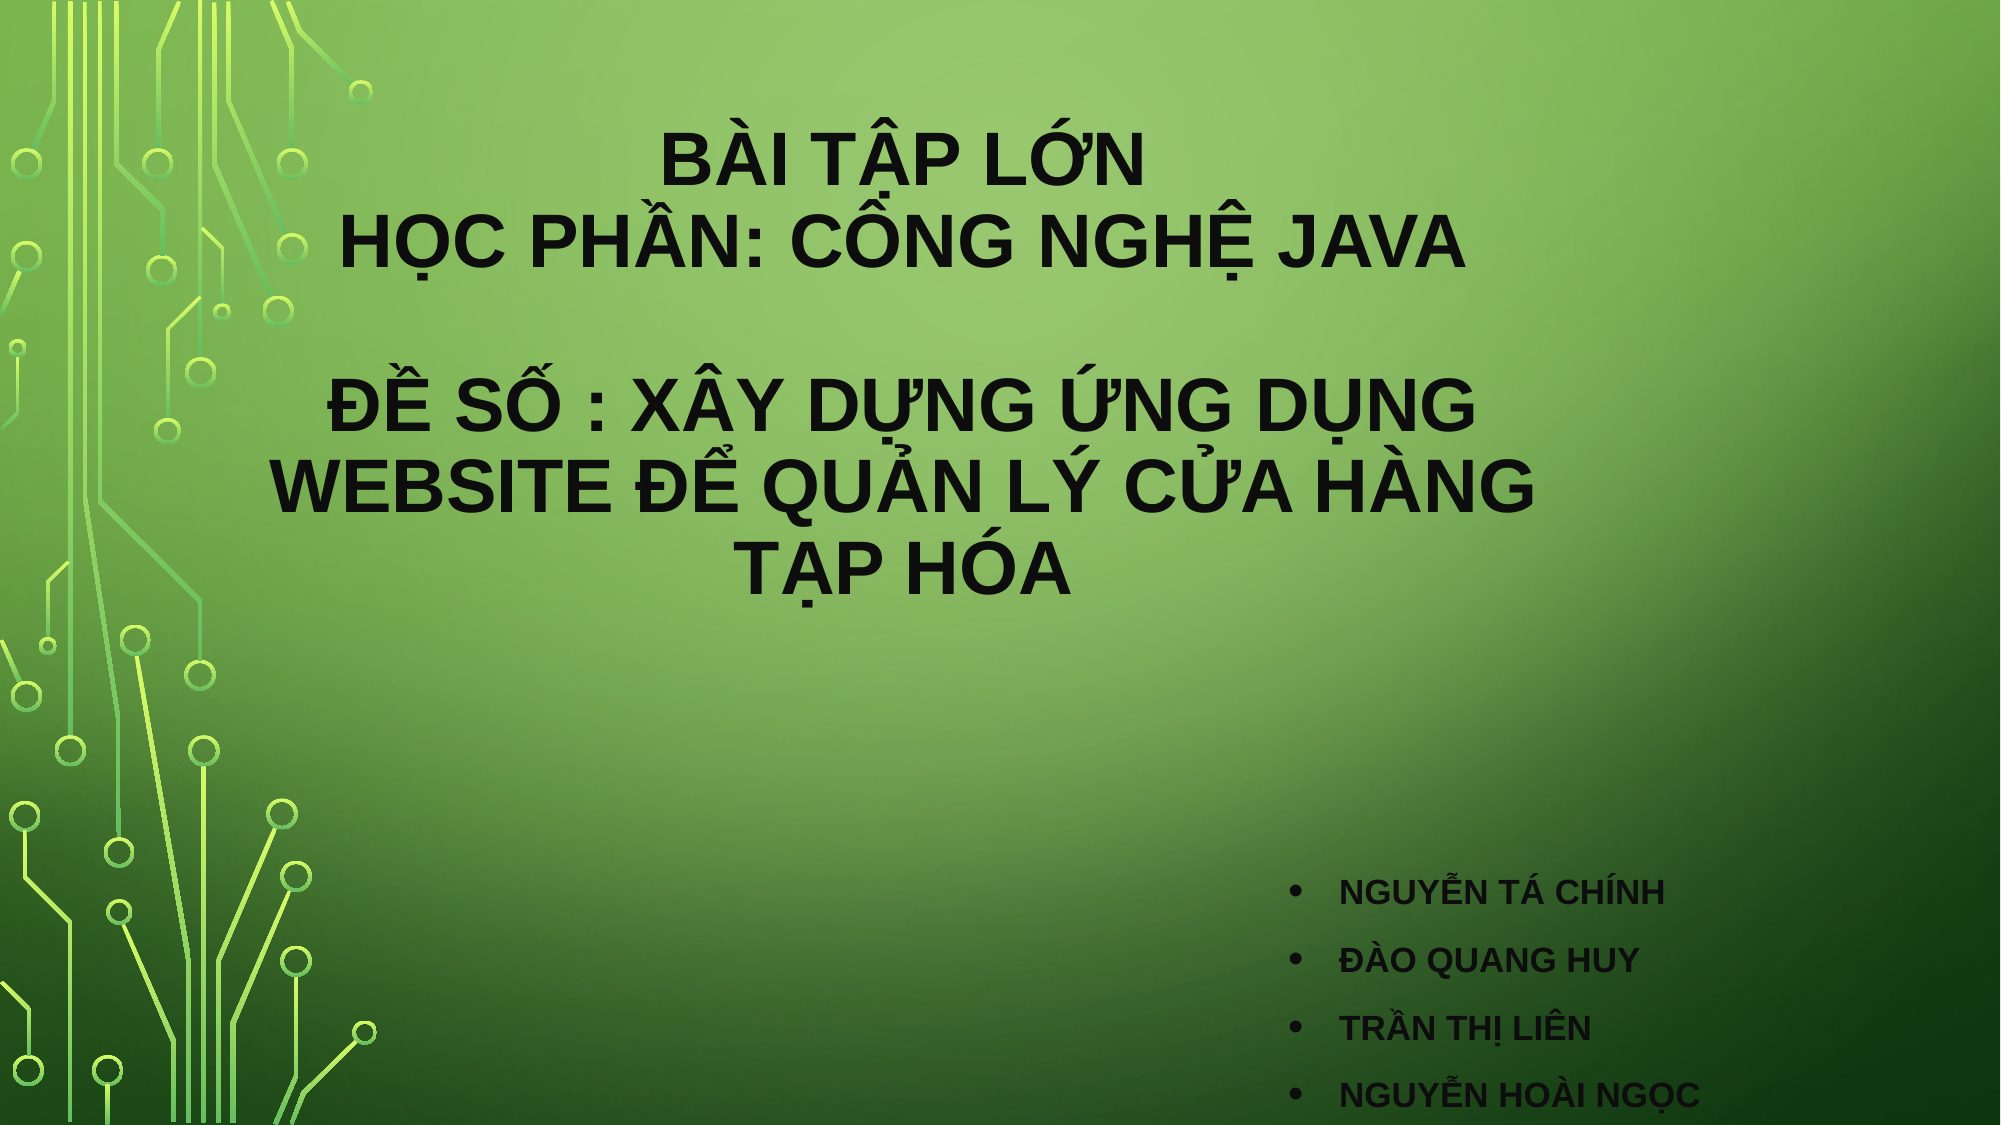

# BÀI TẬP LỚN HỌC PHẦN: CÔNG NGHỆ JAVA   ĐỀ SỐ : XÂY DỰNG ỨNG DỤNG WEBSITE ĐỂ QUẢN LÝ CỬA HÀNG TẠP HÓA
Nguyễn Tá Chính
Đào quang huy
Trần thị liên
Nguyễn hoài ngọc